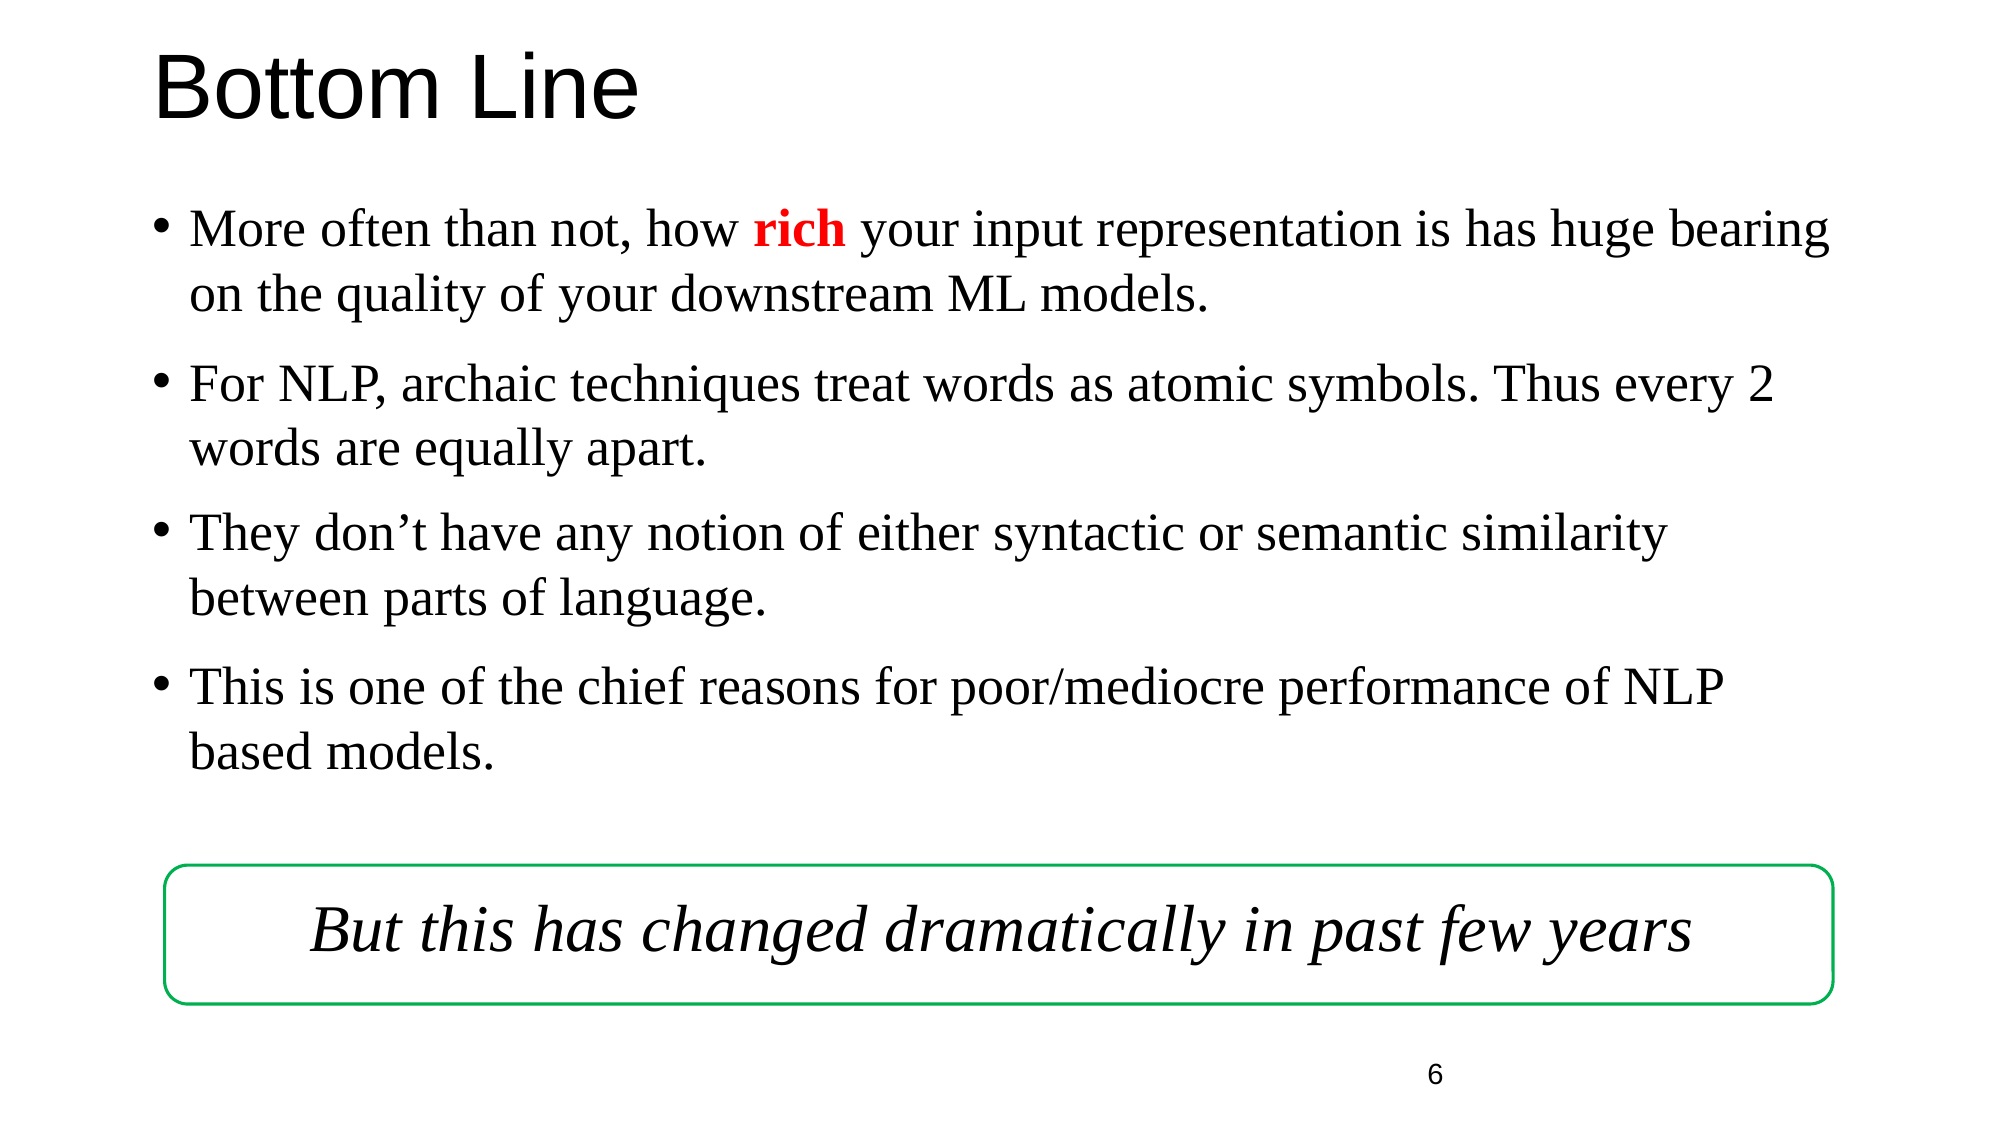

# Bottom Line
More often than not, how rich your input representation is has huge bearing on the quality of your downstream ML models.

For NLP, archaic techniques treat words as atomic symbols. Thus every 2 words are equally apart.

They don’t have any notion of either syntactic or semantic similarity between parts of language.

This is one of the chief reasons for poor/mediocre performance of NLP based models.

But this has changed dramatically in past few years
6